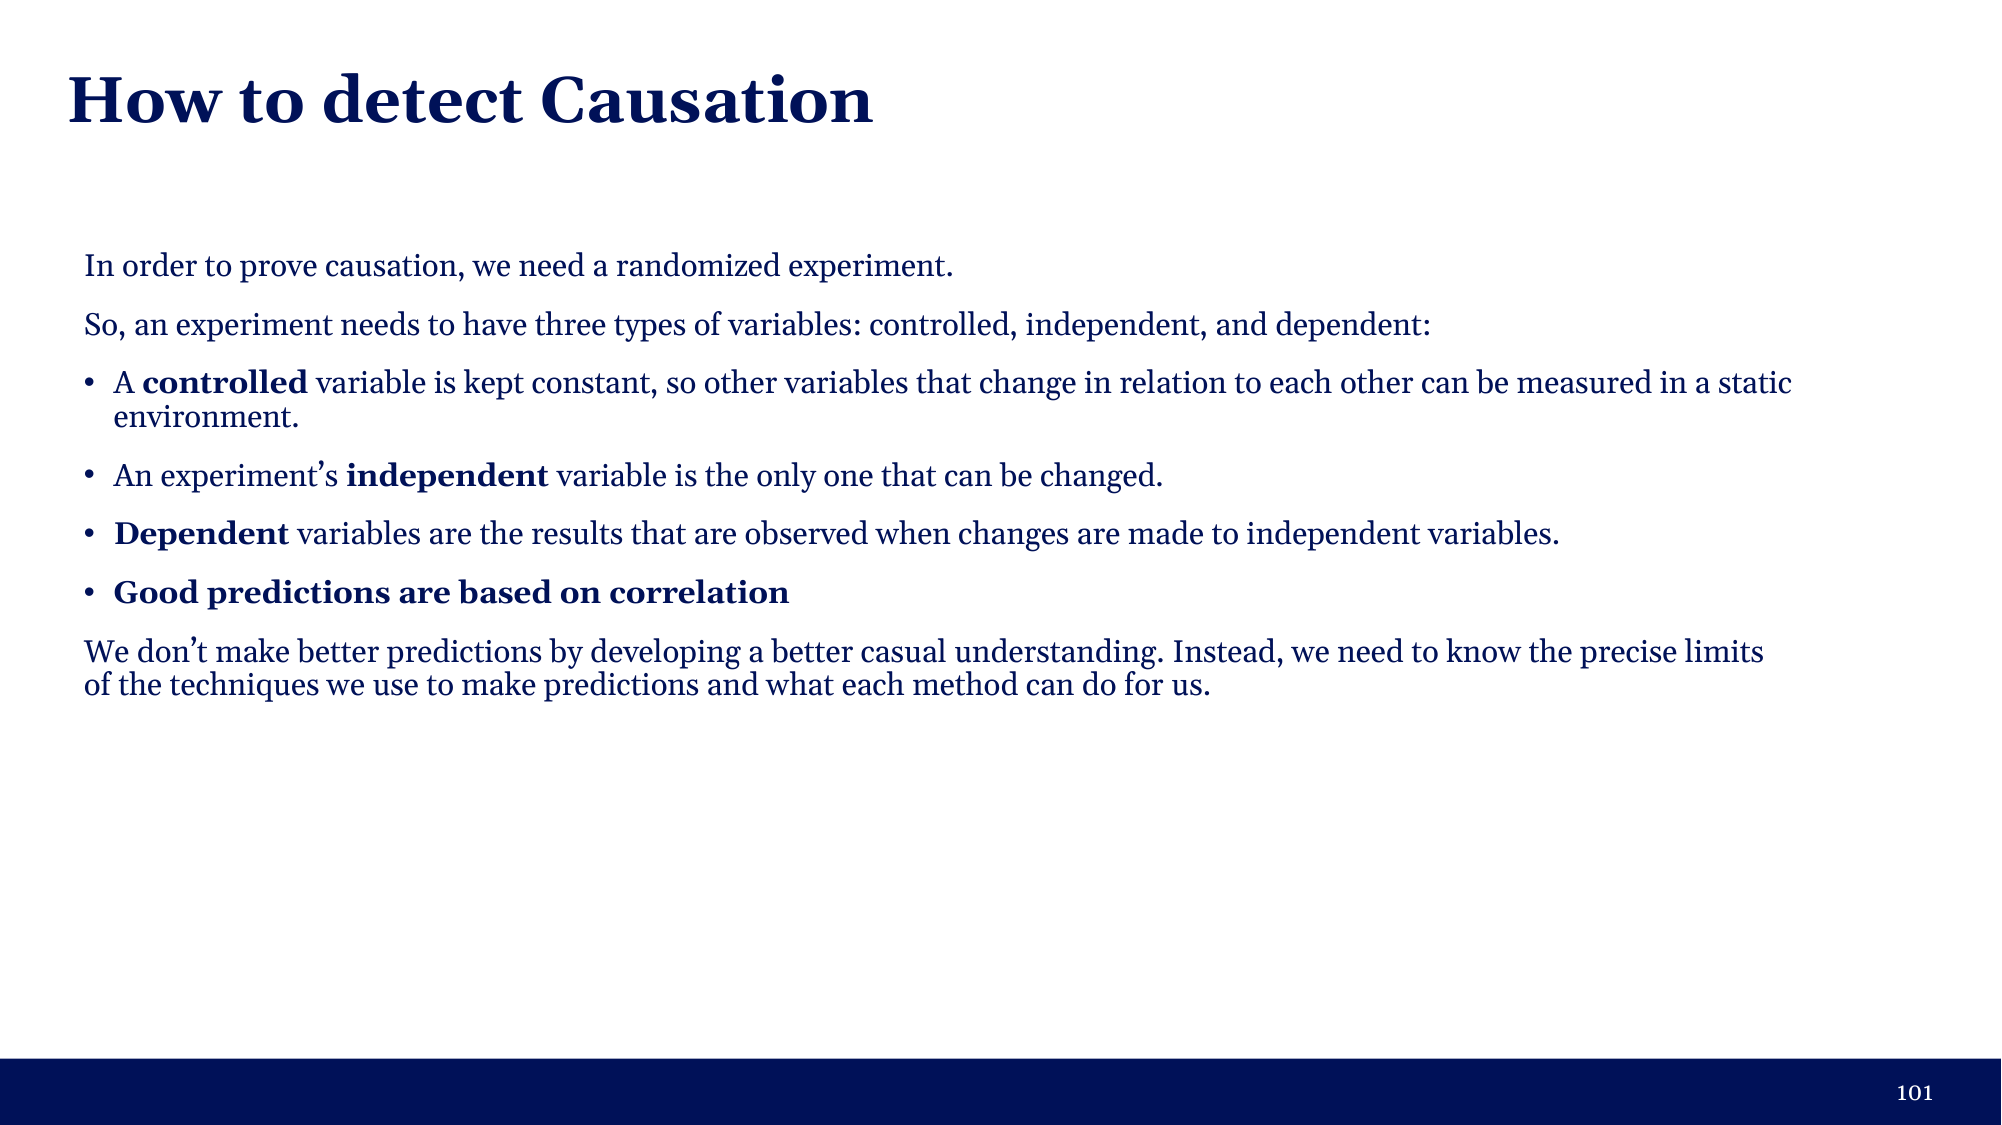

# How to detect Causation
In order to prove causation, we need a randomized experiment.
So, an experiment needs to have three types of variables: controlled, independent, and dependent:
A controlled variable is kept constant, so other variables that change in relation to each other can be measured in a static environment.
An experiment’s independent variable is the only one that can be changed.
Dependent variables are the results that are observed when changes are made to independent variables.
Good predictions are based on correlation
We don’t make better predictions by developing a better casual understanding. Instead, we need to know the precise limits of the techniques we use to make predictions and what each method can do for us.

101